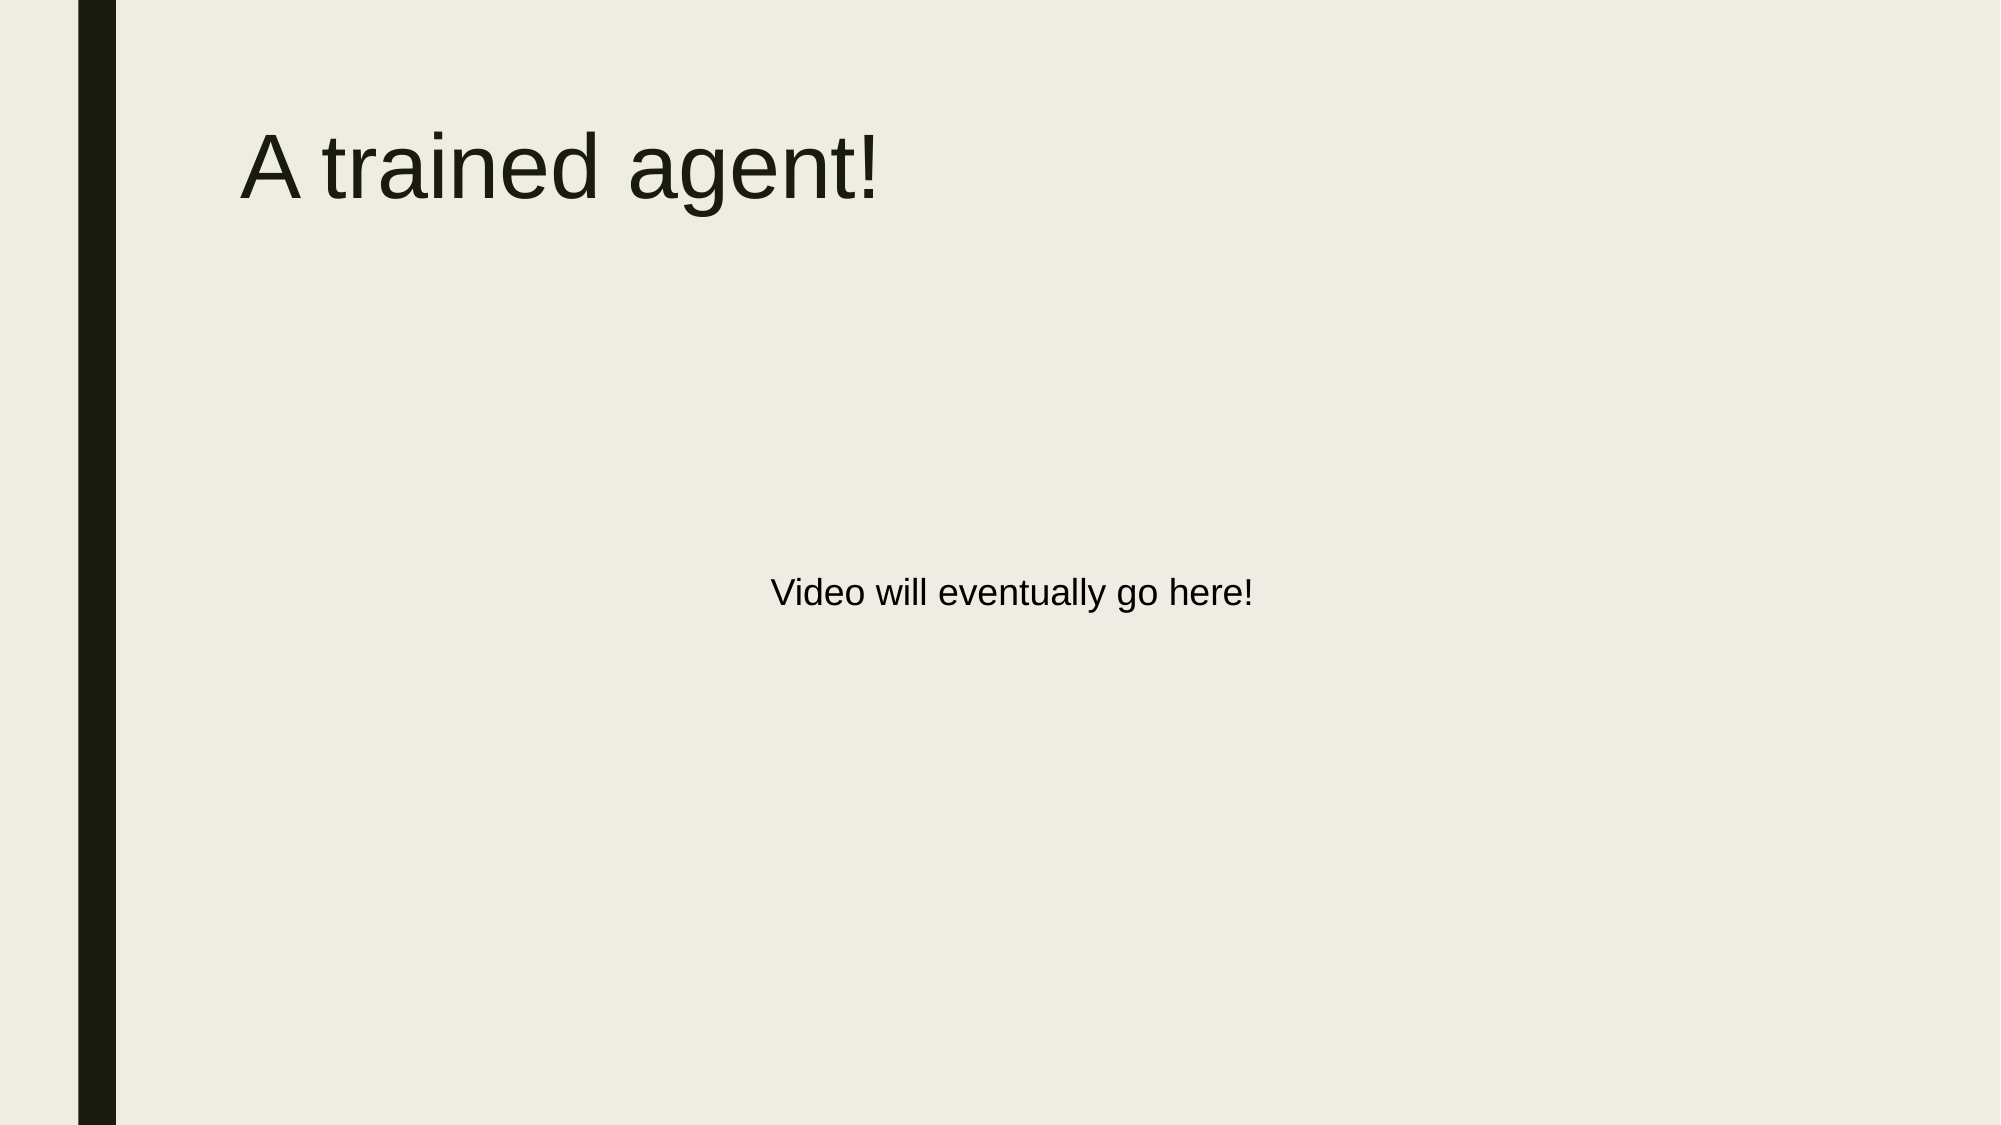

# A trained agent!
Video will eventually go here!